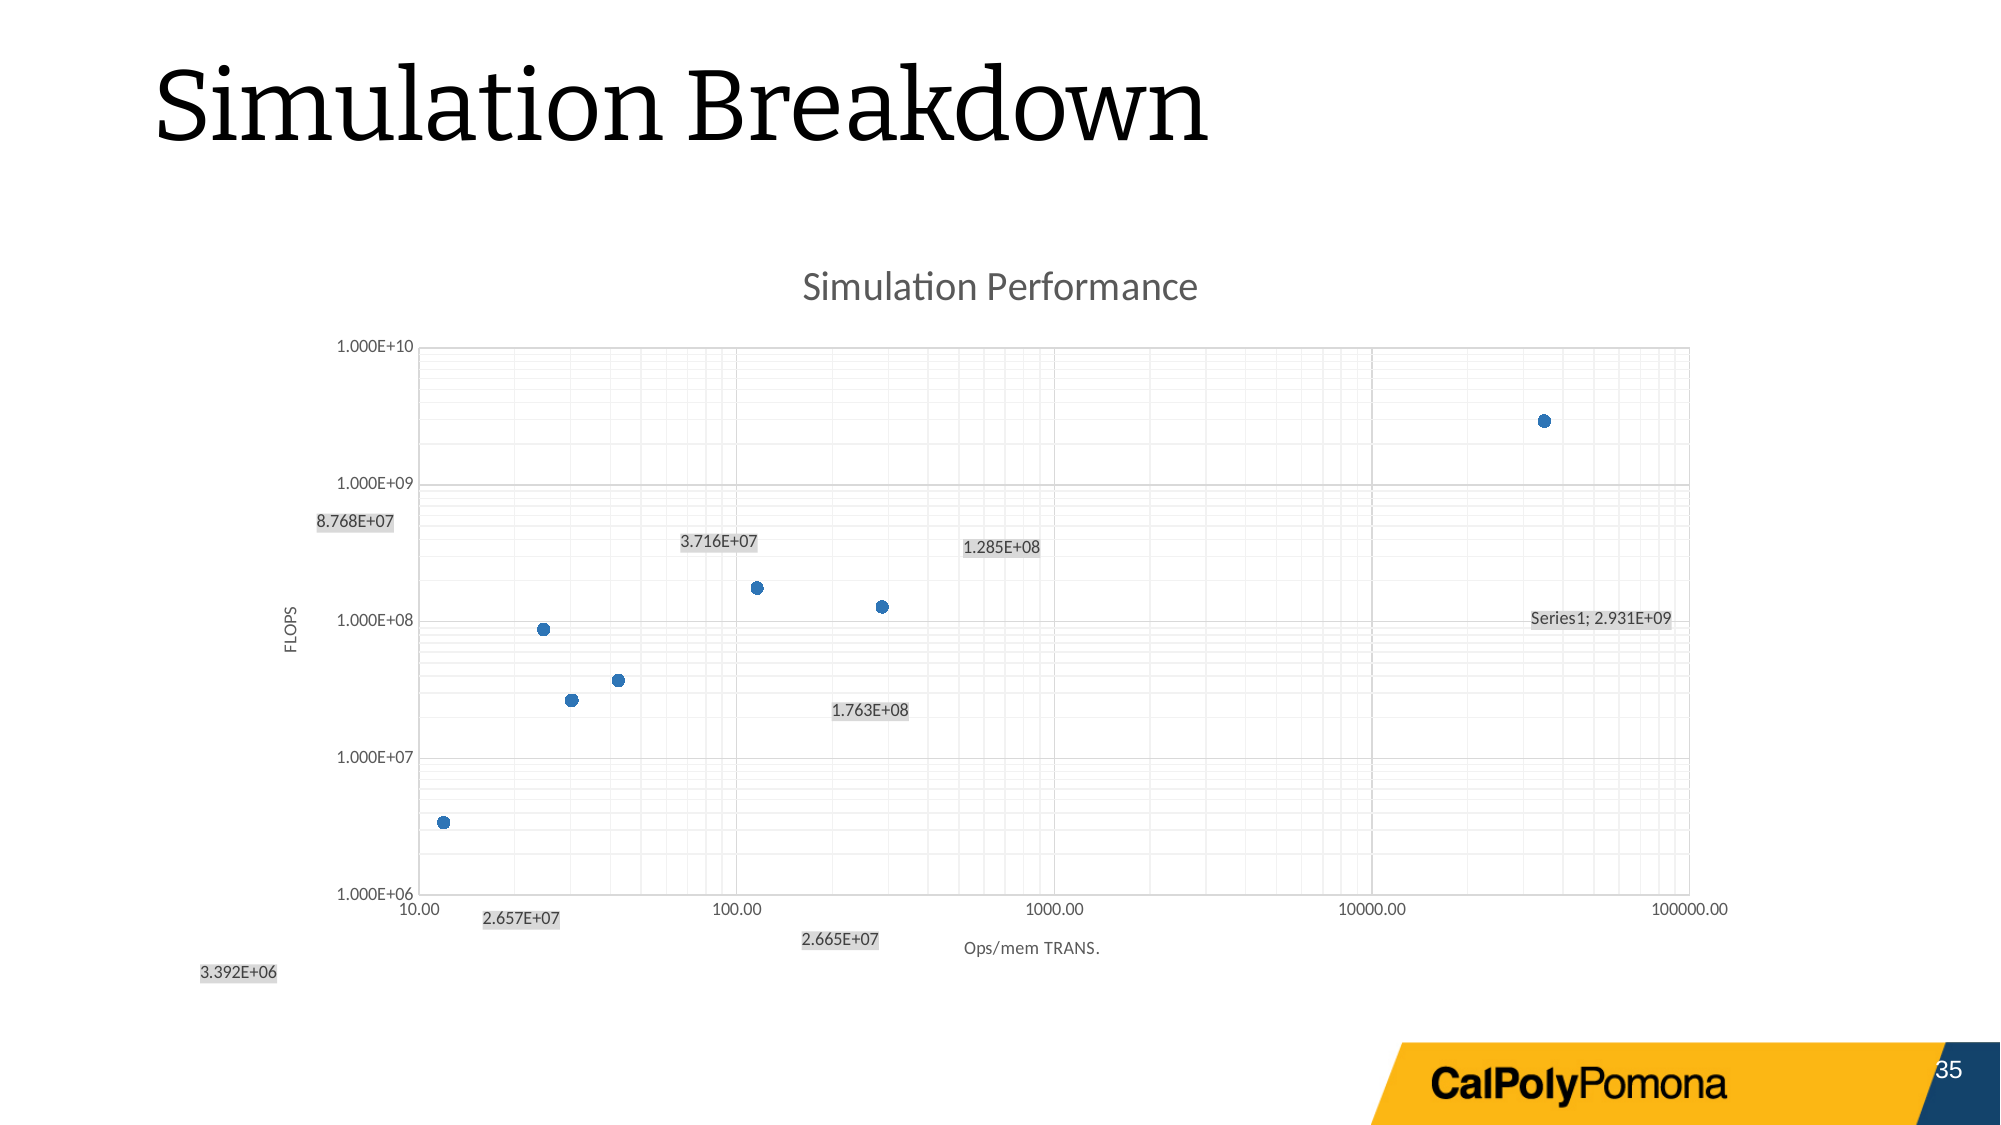

# Simulation Breakdown

### Chart: Simulation Performance

| Category |  |
|---|---|
35